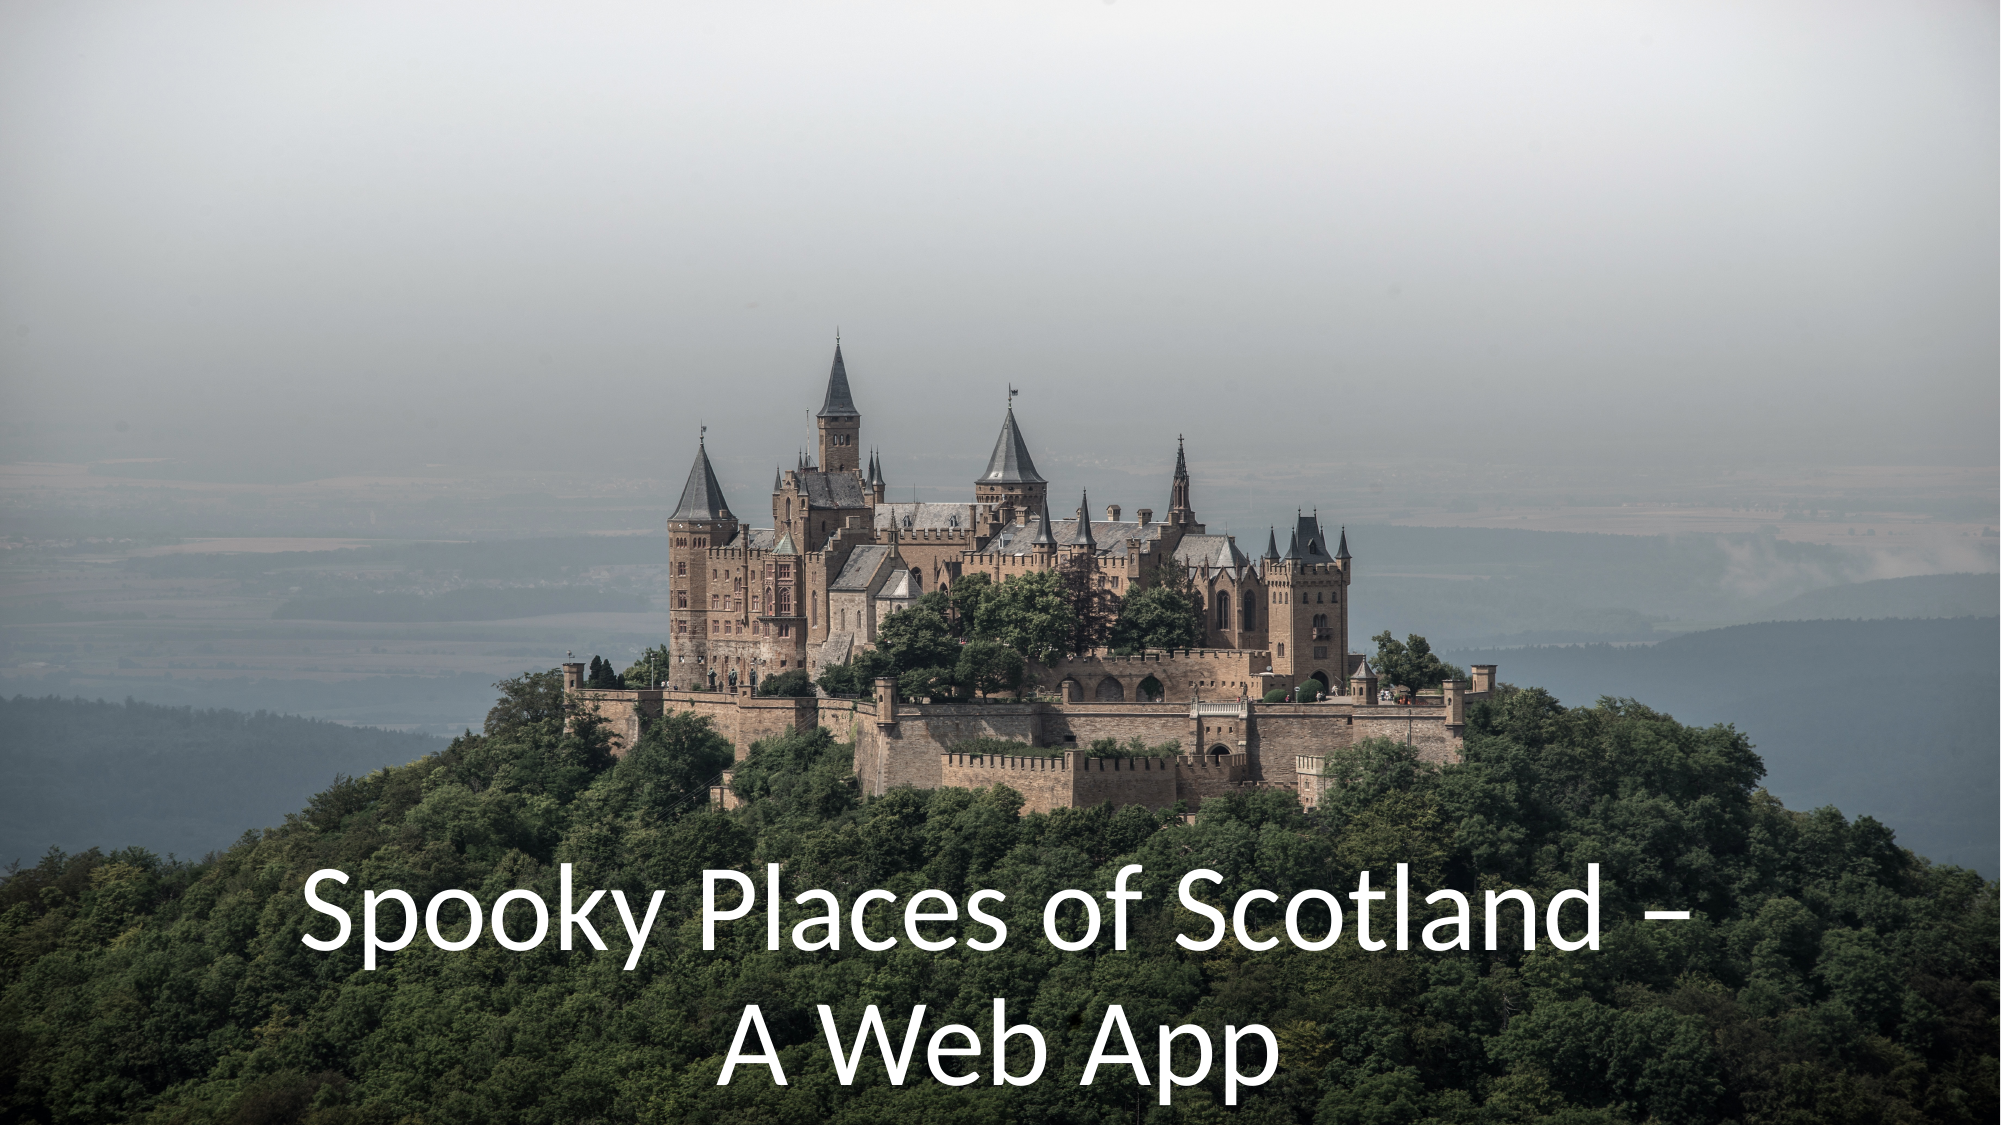

# Spooky Places of Scotland – A Web App